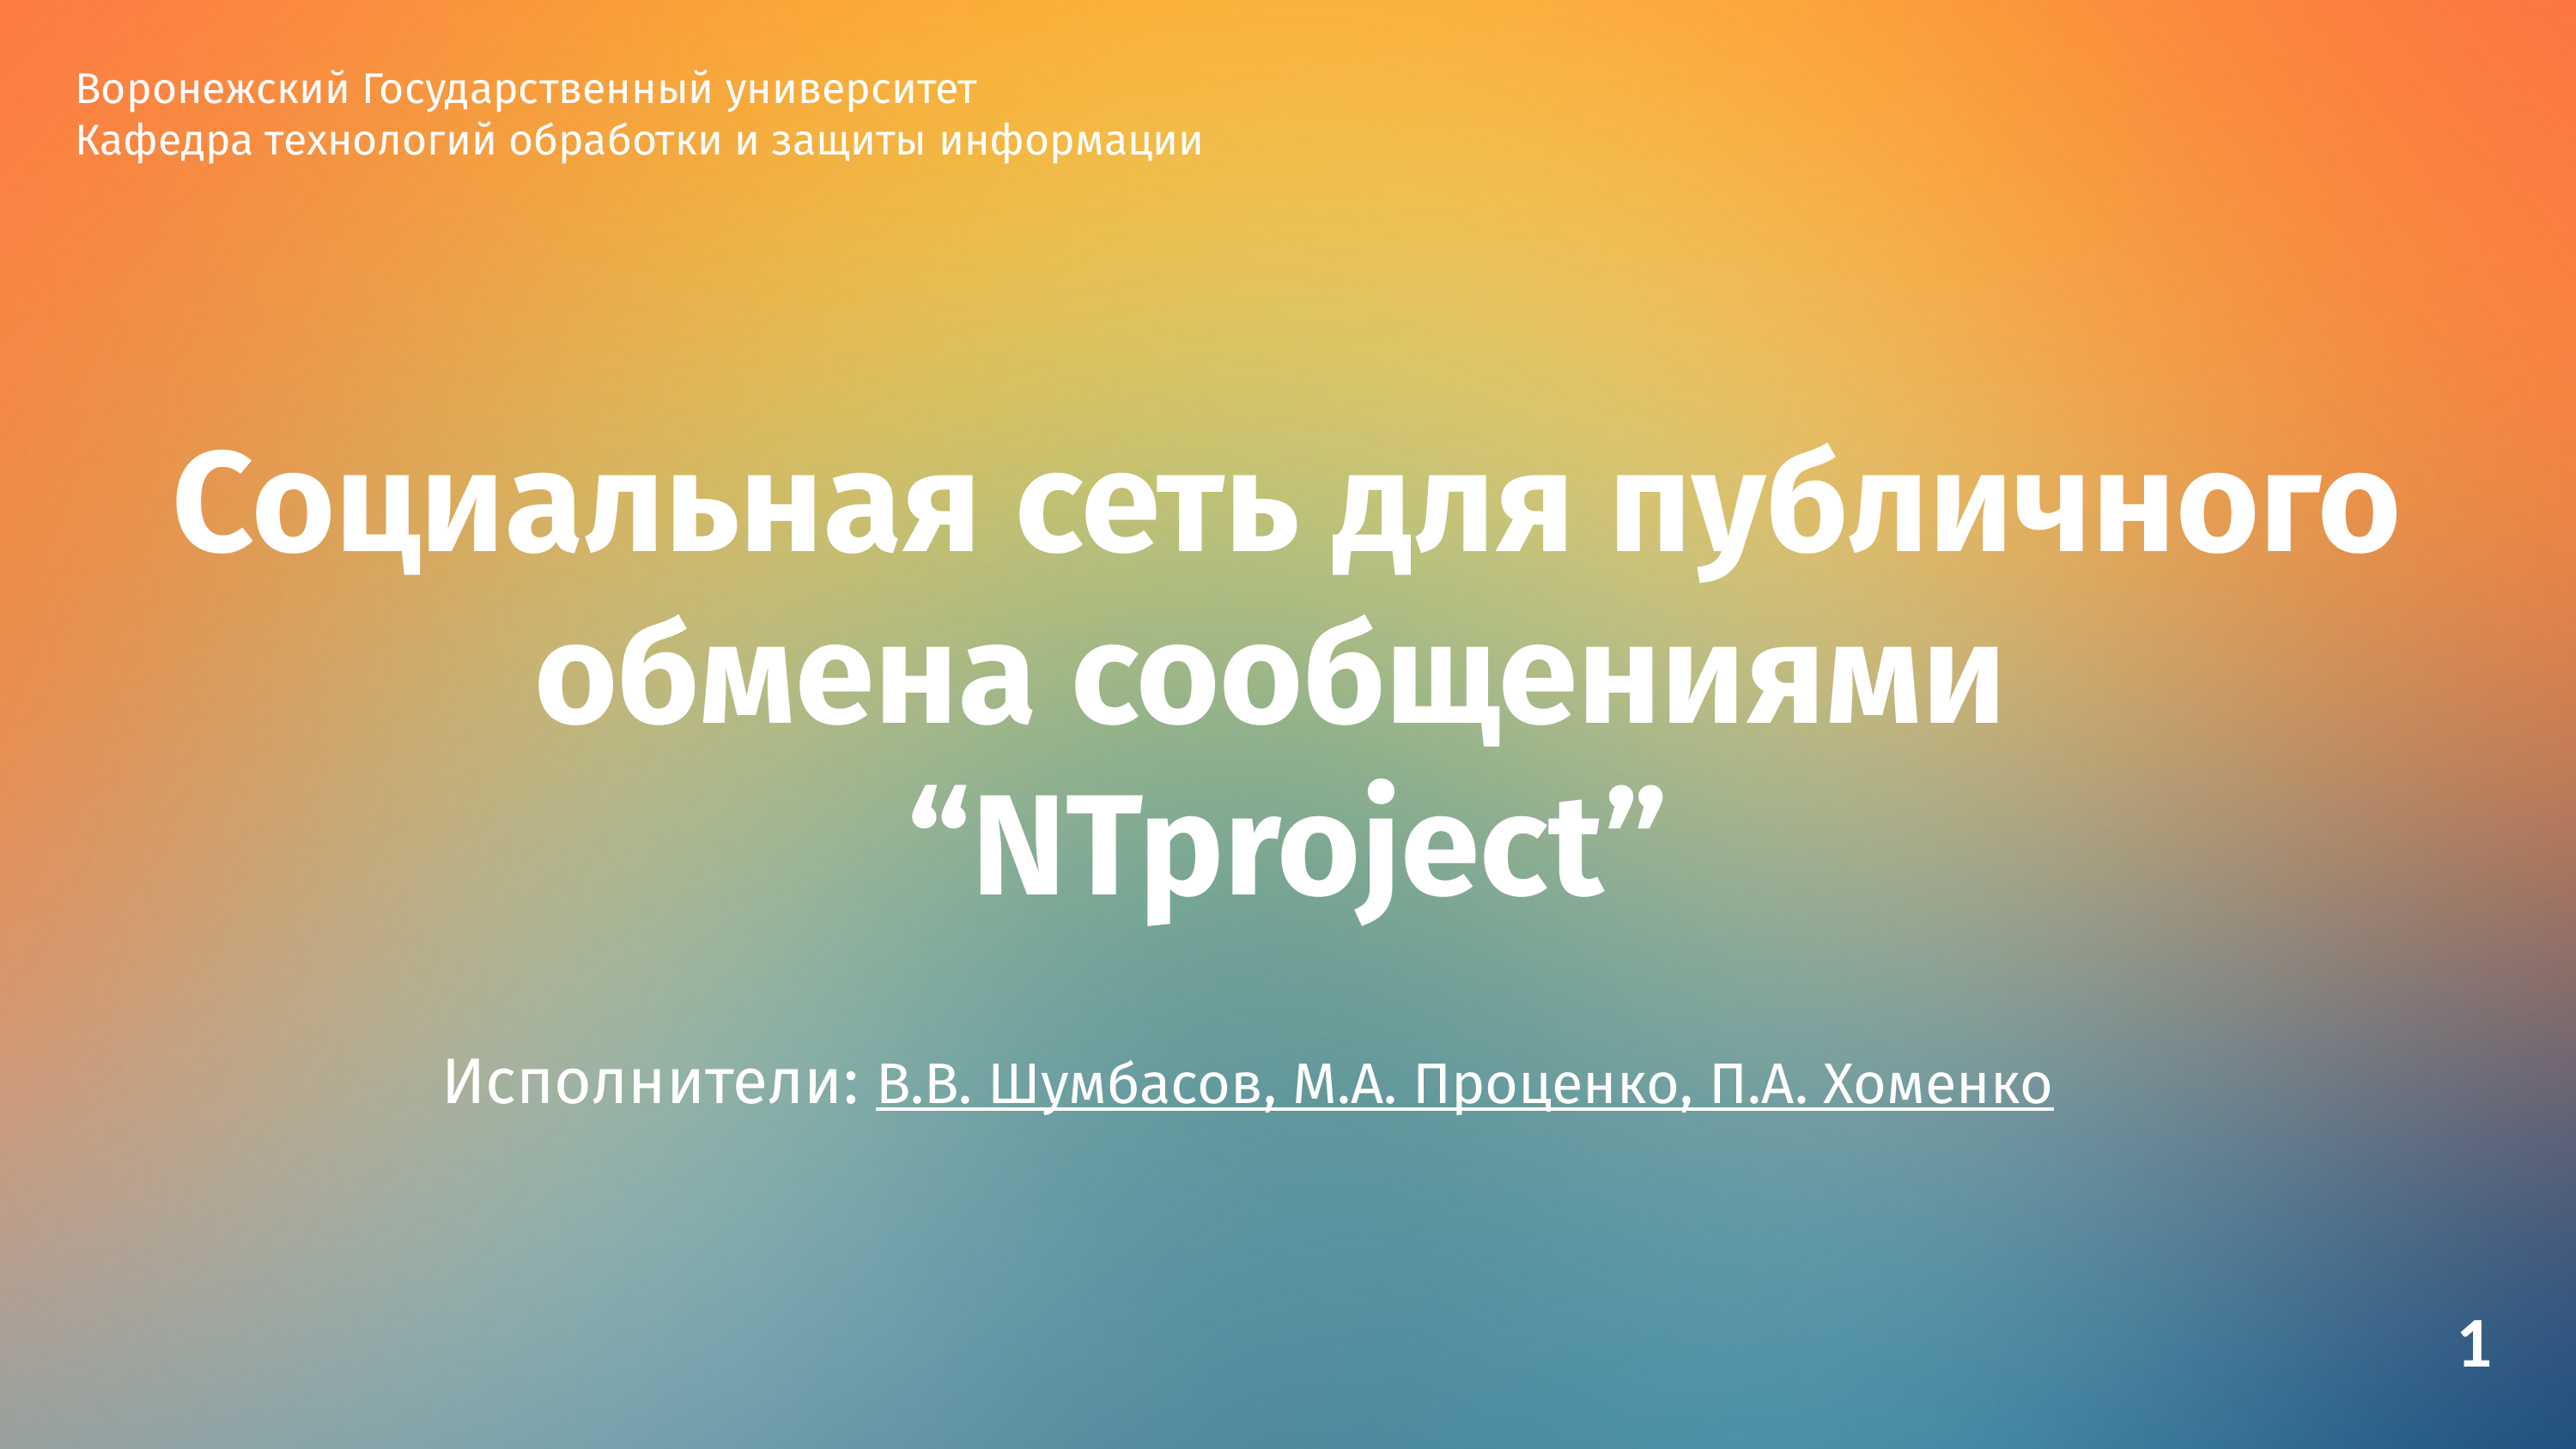

# Воронежский Государственный университет Кафедра технологий обработки и защиты информации
Социальная сеть для публичного обмена сообщениями
“NTproject”
Исполнители: В.В. Шумбасов, М.А. Проценко, П.А. Хоменко
1